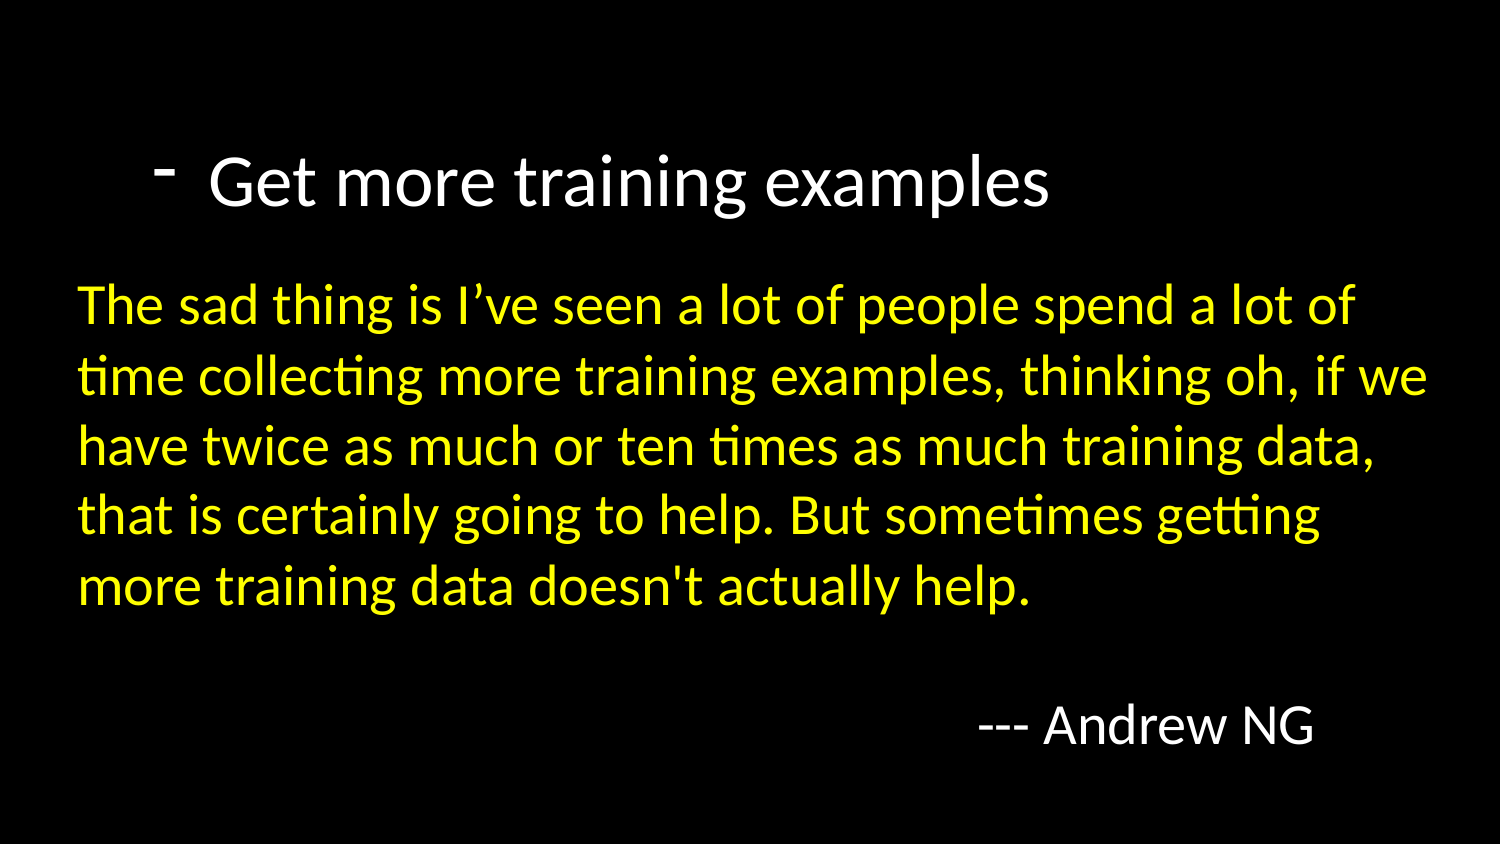

Get more training examples
The sad thing is I’ve seen a lot of people spend a lot of time collecting more training examples, thinking oh, if we have twice as much or ten times as much training data, that is certainly going to help. But sometimes getting more training data doesn't actually help.

						--- Andrew NG